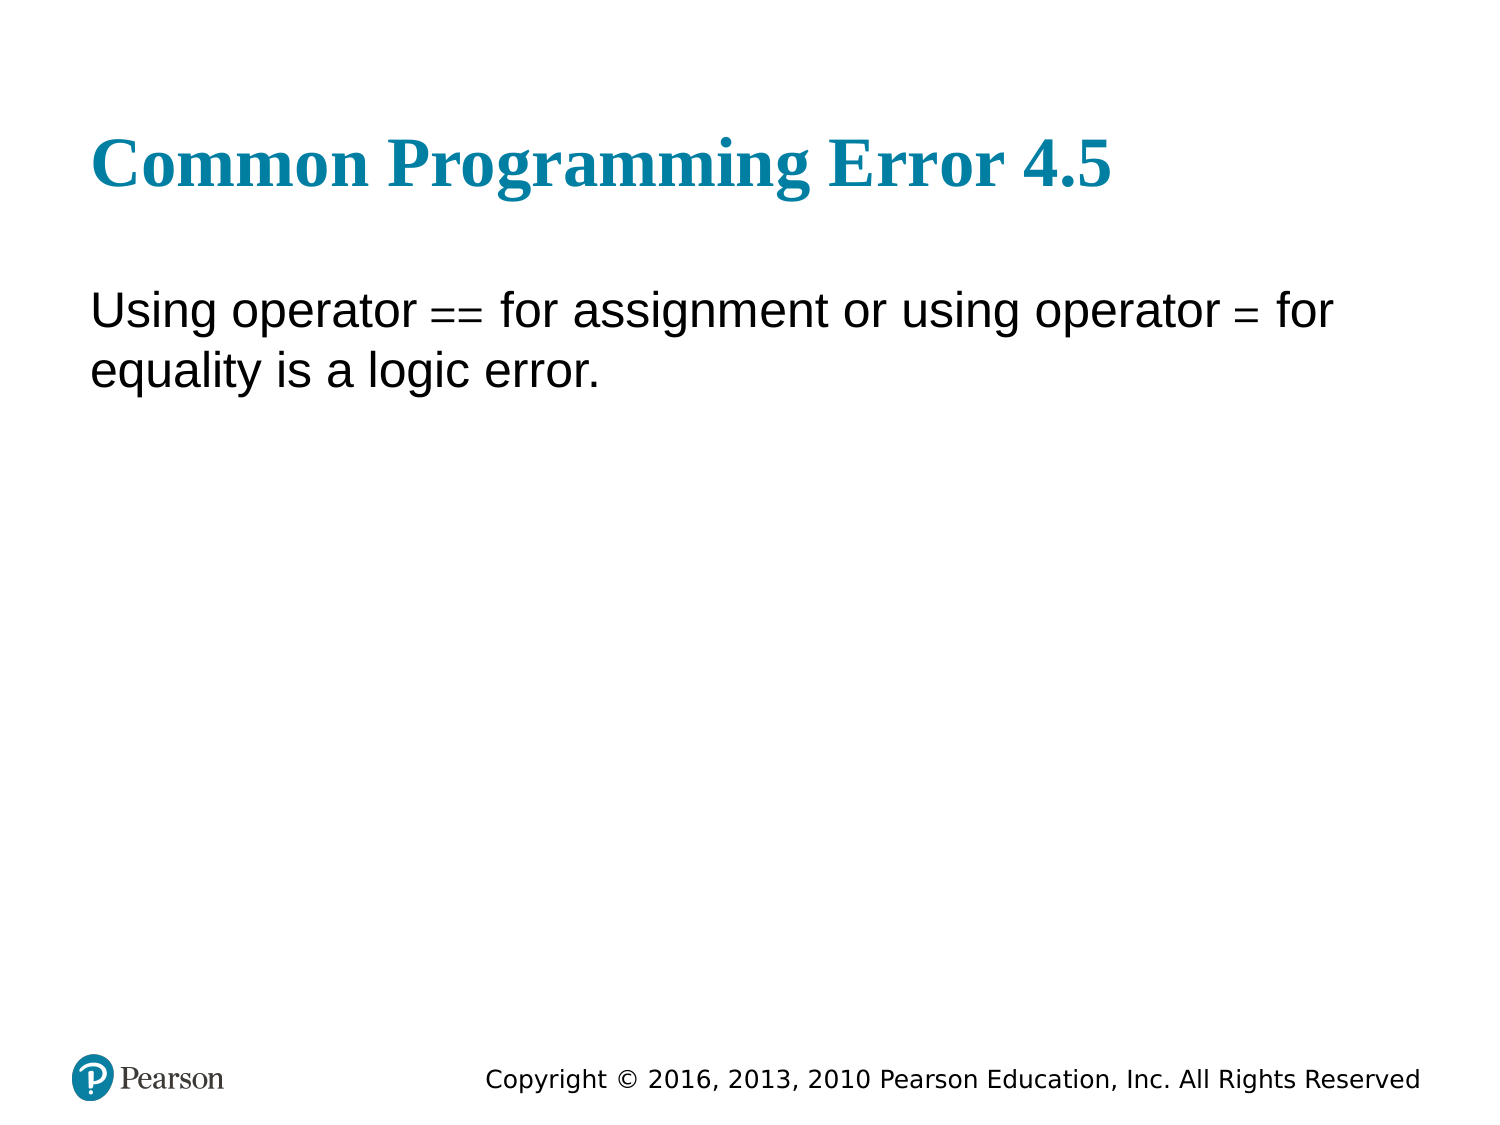

# Common Programming Error 4.5
Using operator == for assignment or using operator = for equality is a logic error.